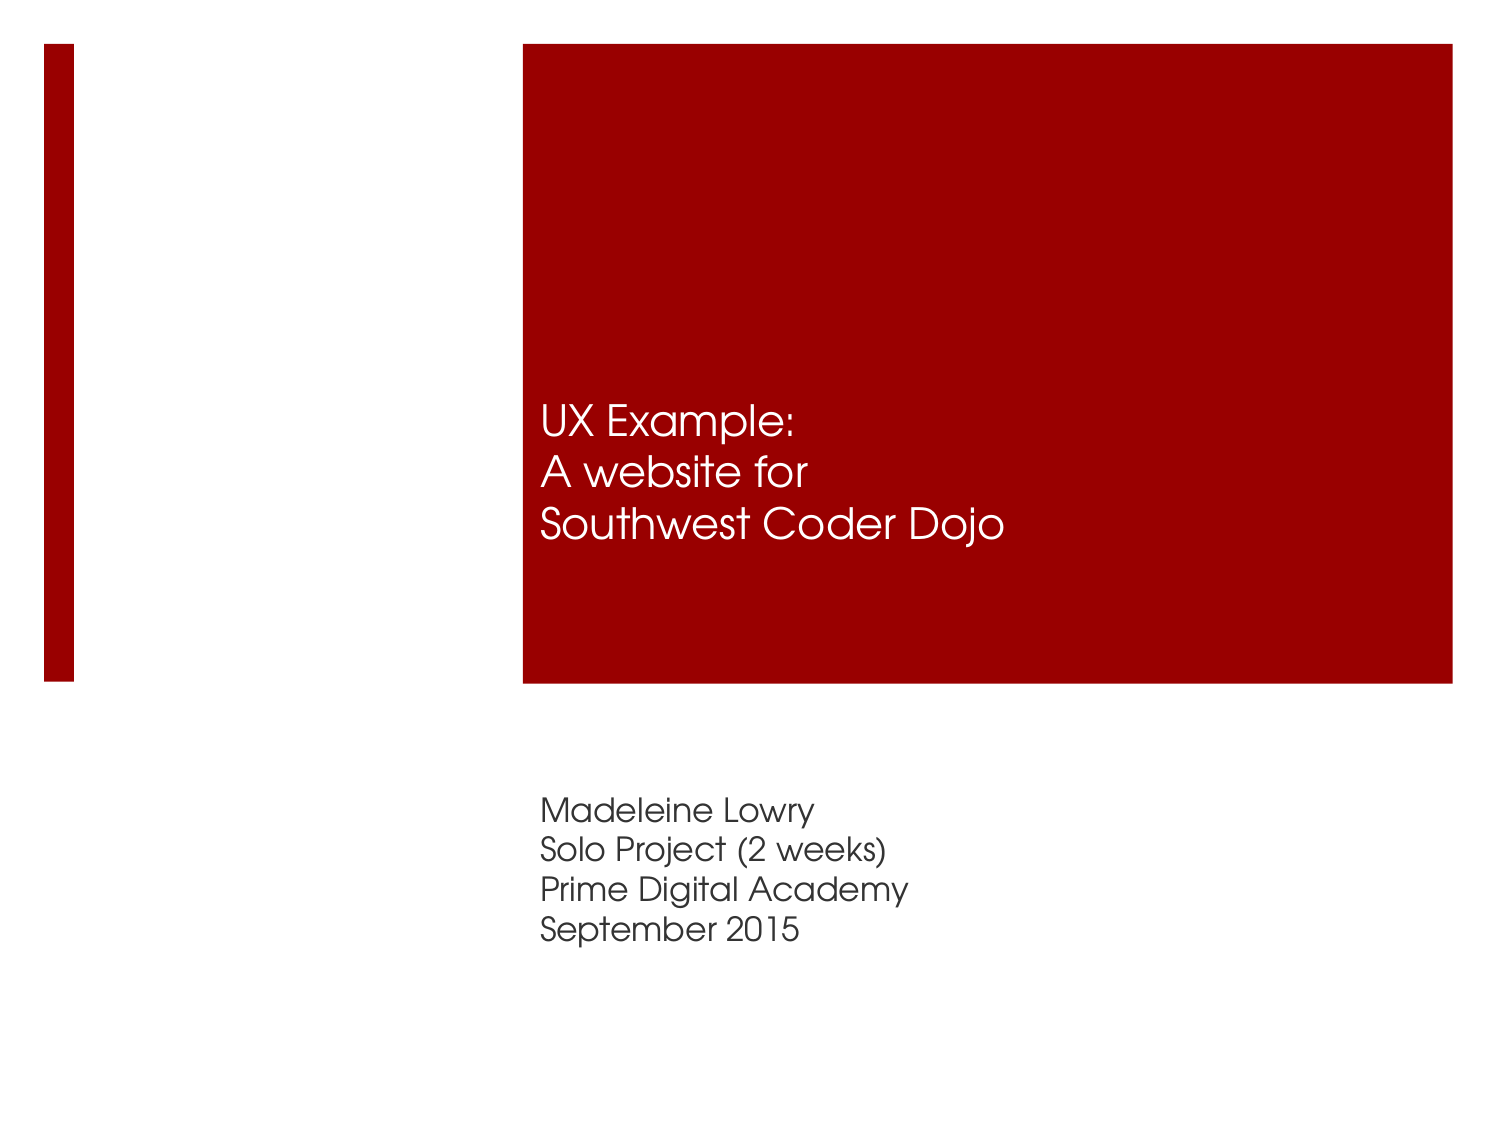

# UX Example: A website for Southwest Coder Dojo
Madeleine Lowry
Solo Project (2 weeks)
Prime Digital Academy
September 2015